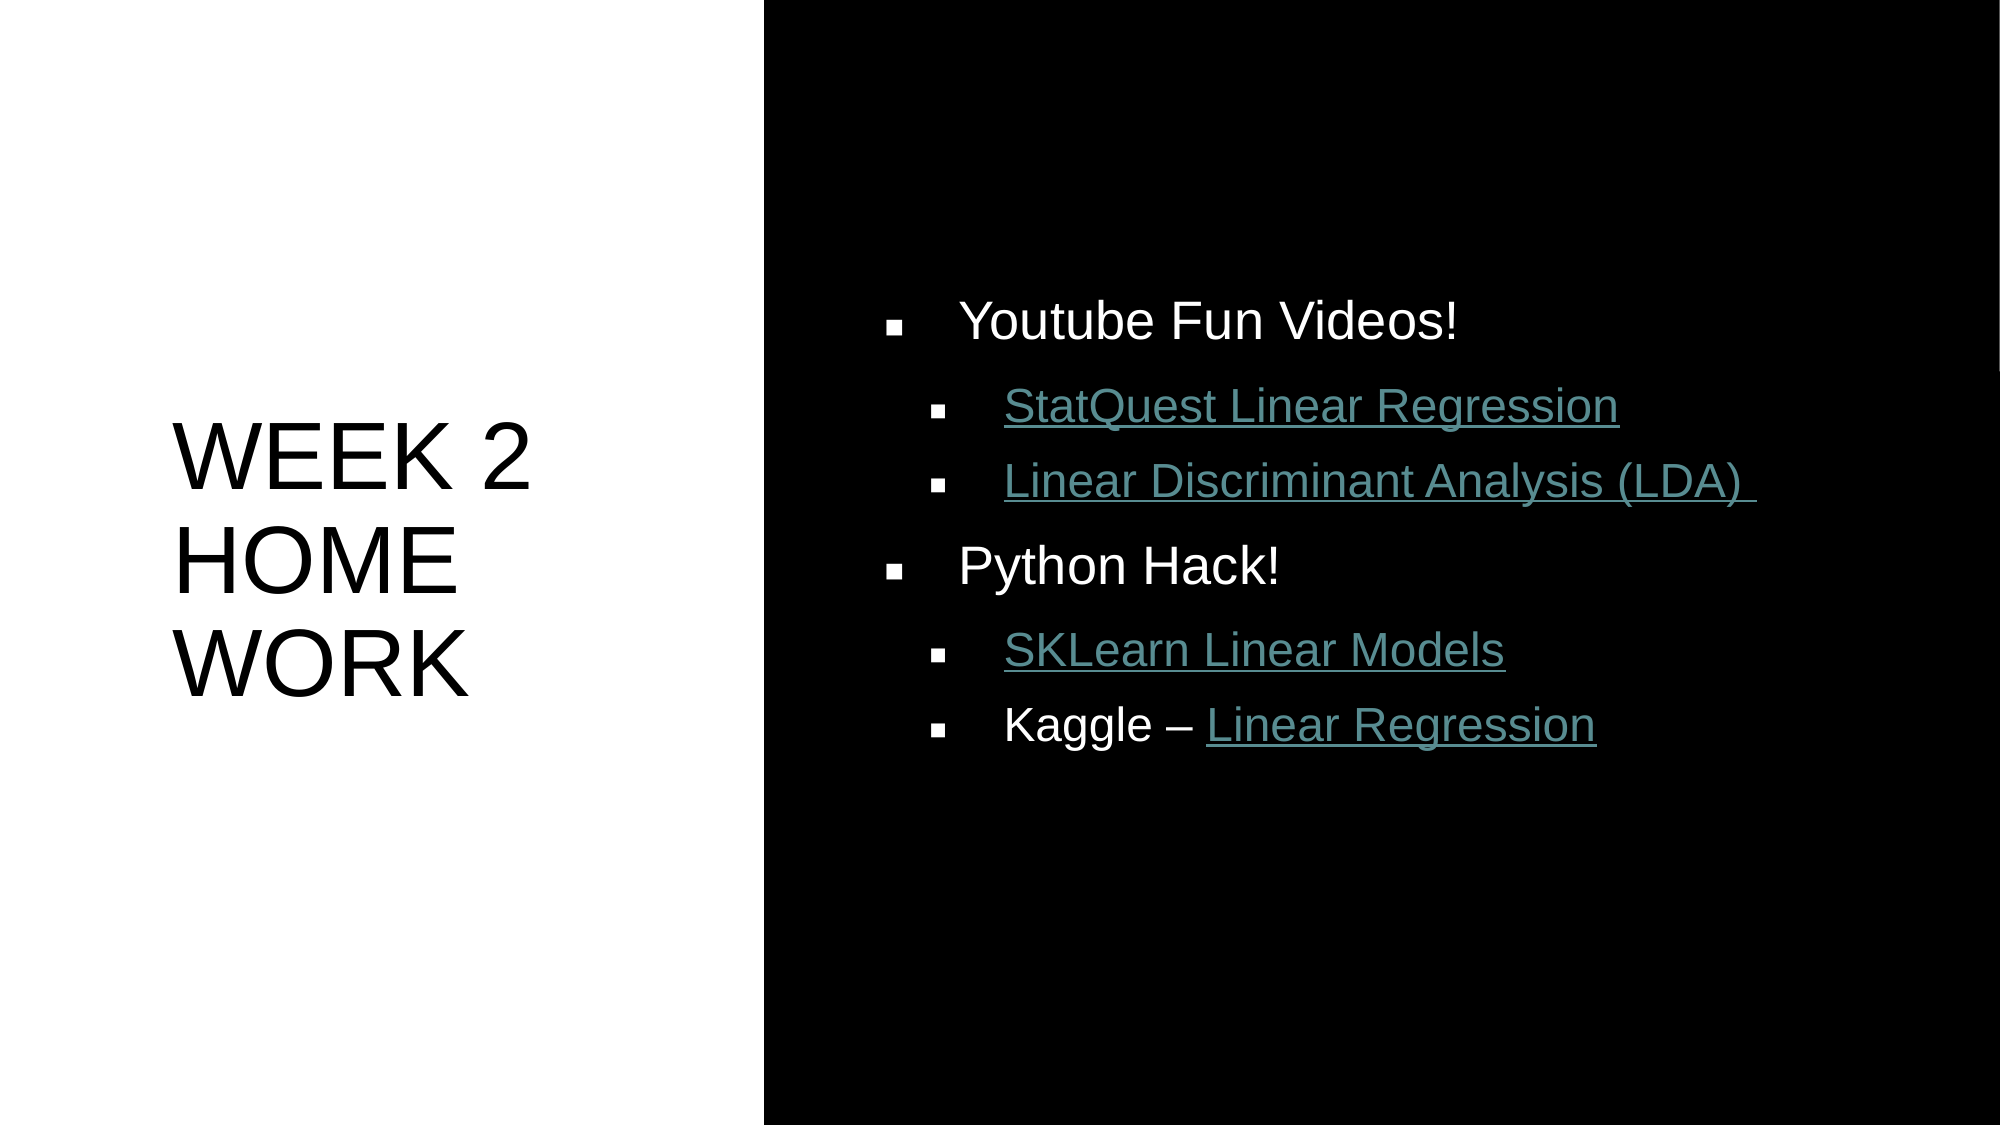

# WEEK 2 HOME
WORK
Youtube Fun Videos!
StatQuest Linear Regression
Linear Discriminant Analysis (LDA)
Python Hack!
SKLearn Linear Models
Kaggle – Linear Regression